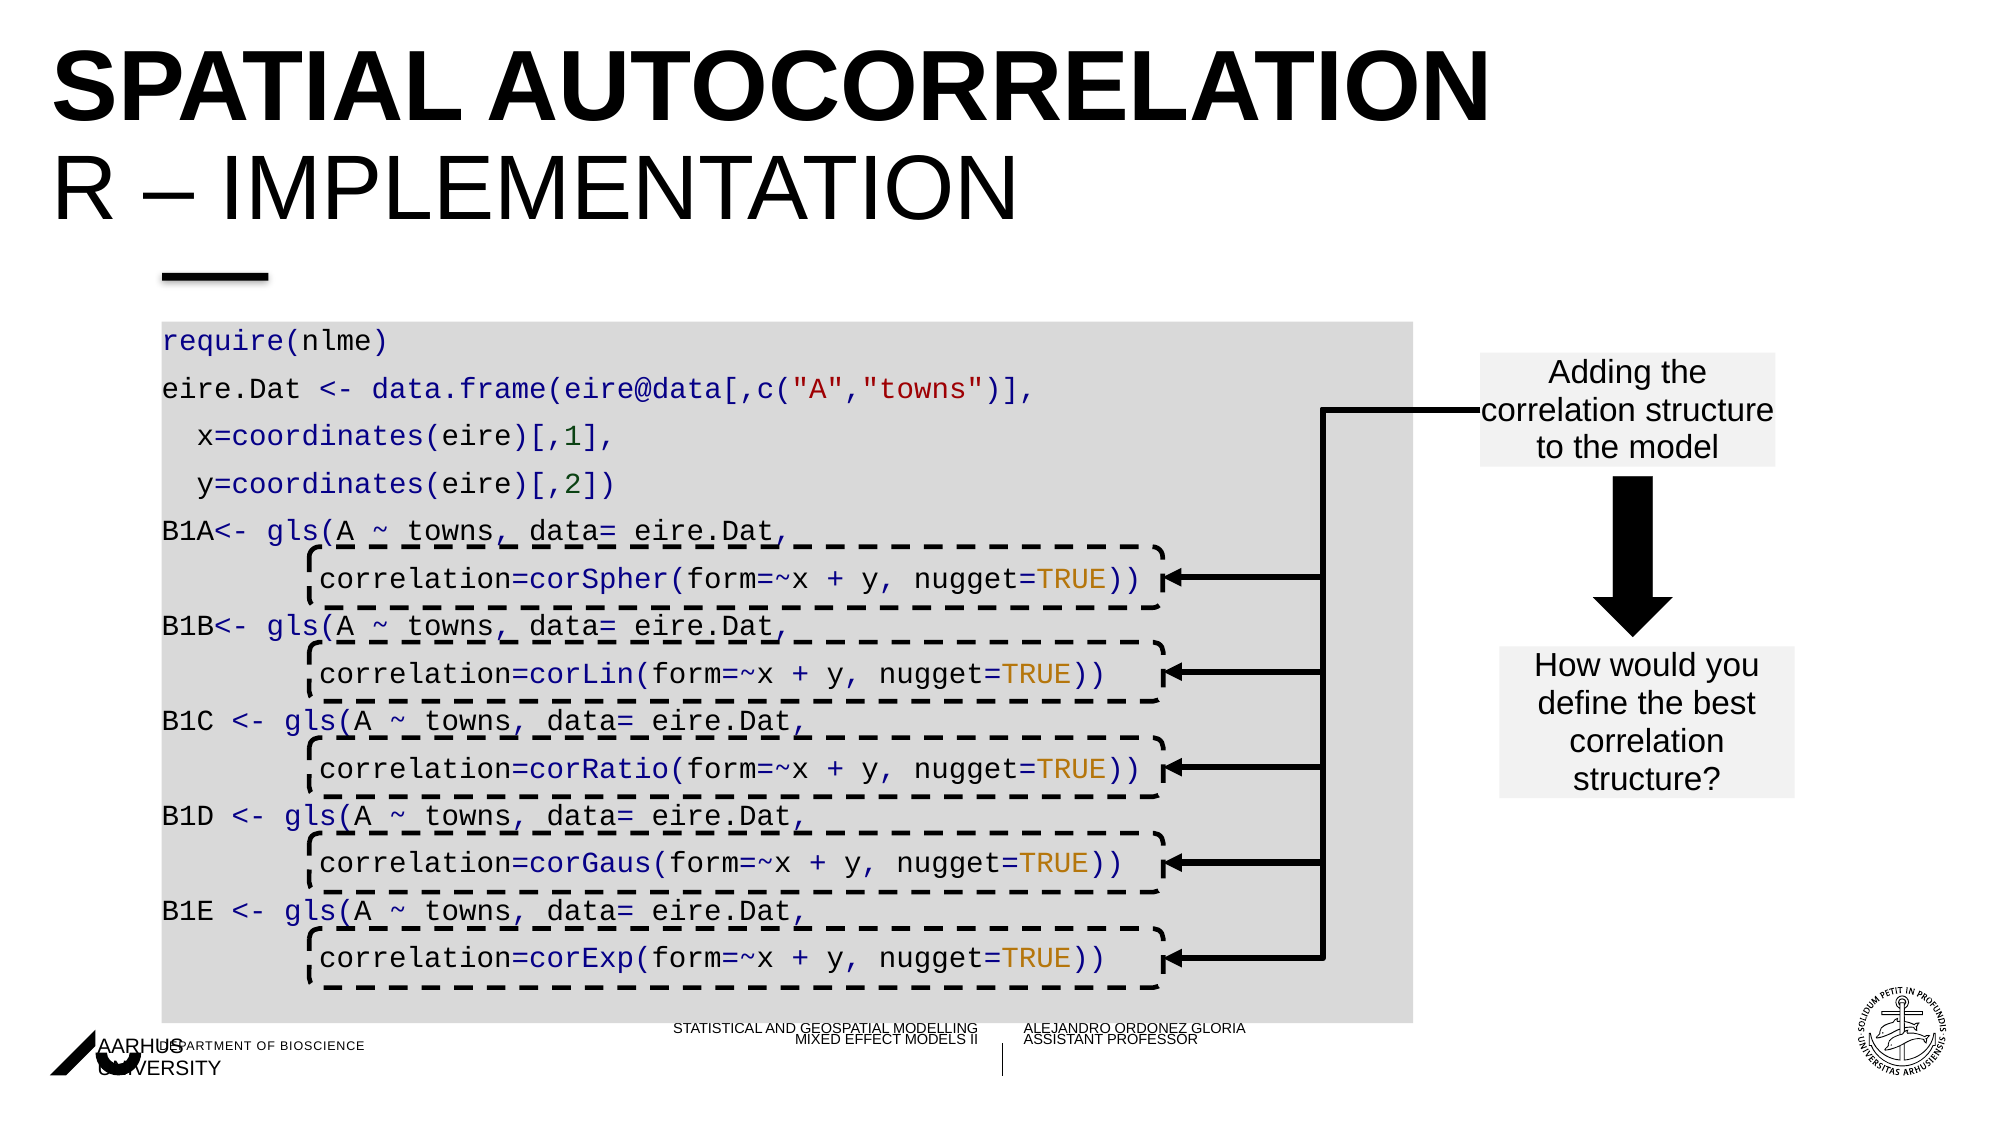

# Spatial autocorrelation R – implementation
require(nlme)
eire.Dat <- data.frame(eire@data[,c("A","towns")],
  x=coordinates(eire)[,1],
  y=coordinates(eire)[,2])
B1A<- gls(A ~ towns, data= eire.Dat,
         correlation=corSpher(form=~x + y, nugget=TRUE))
B1B<- gls(A ~ towns, data= eire.Dat,
         correlation=corLin(form=~x + y, nugget=TRUE))
B1C <- gls(A ~ towns, data= eire.Dat,
         correlation=corRatio(form=~x + y, nugget=TRUE))
B1D <- gls(A ~ towns, data= eire.Dat,
         correlation=corGaus(form=~x + y, nugget=TRUE))
B1E <- gls(A ~ towns, data= eire.Dat,
         correlation=corExp(form=~x + y, nugget=TRUE))

Adding the correlation structure to the model

How would you define the best correlation structure?